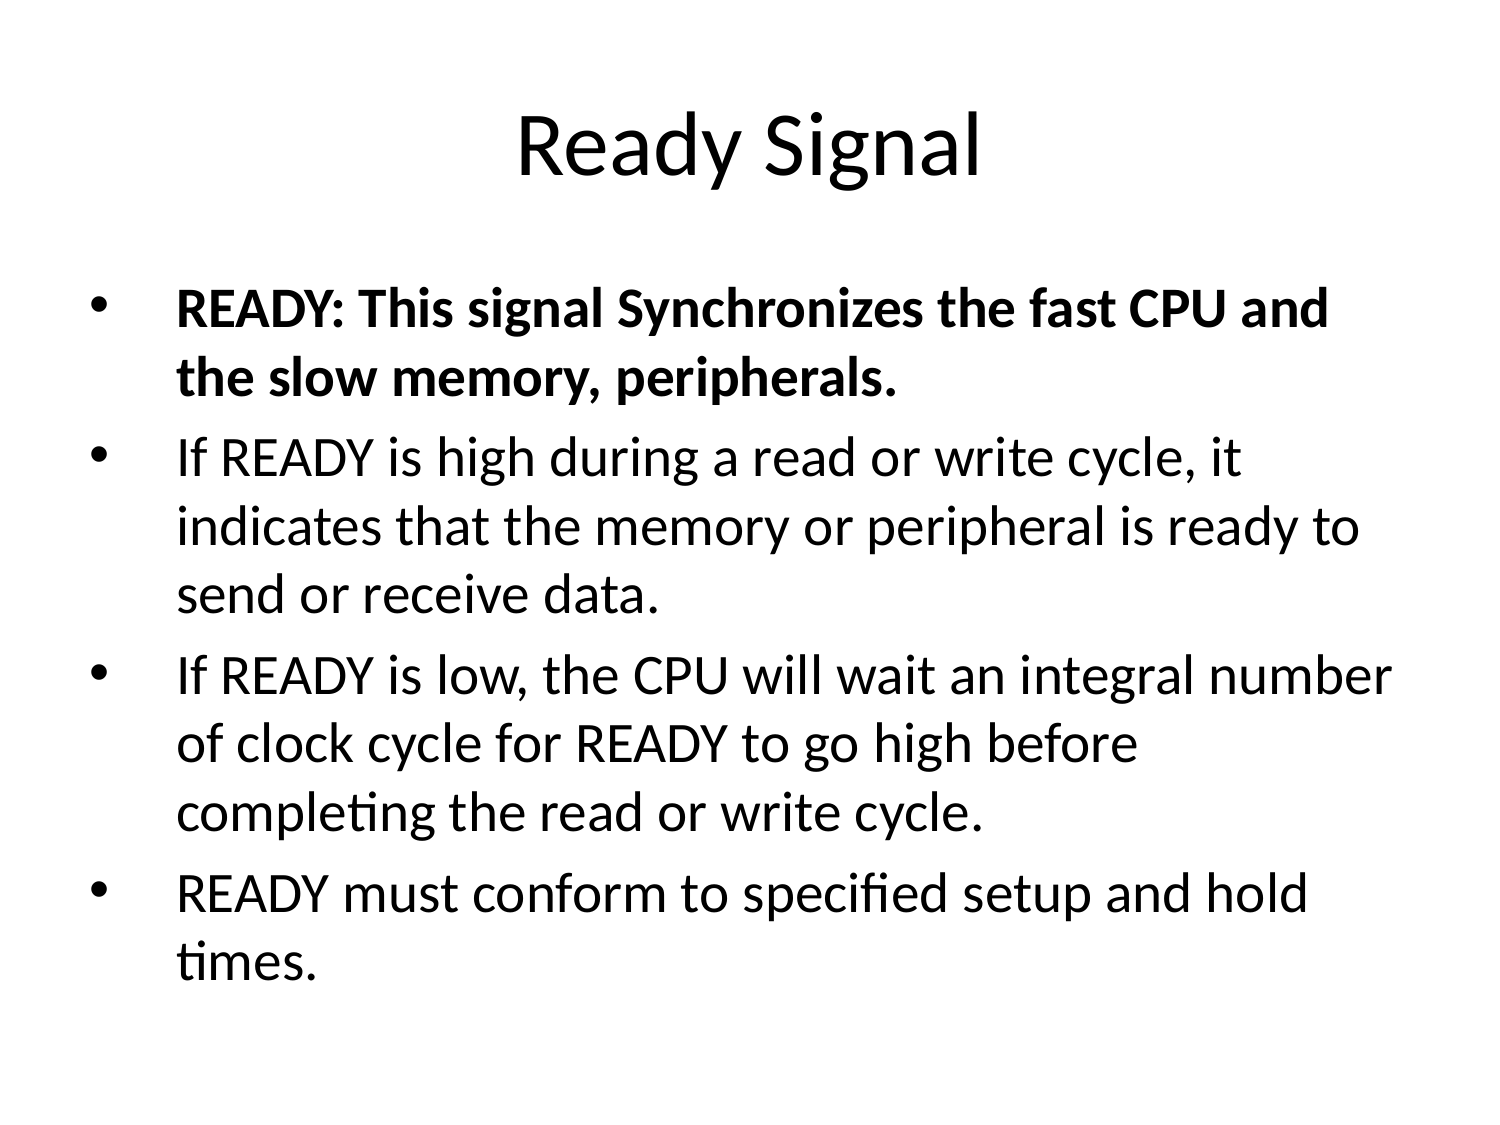

Ready Signal
READY: This signal Synchronizes the fast CPU and the slow memory, peripherals.
If READY is high during a read or write cycle, it indicates that the memory or peripheral is ready to send or receive data.
If READY is low, the CPU will wait an integral number of clock cycle for READY to go high before completing the read or write cycle.
READY must conform to specified setup and hold times.